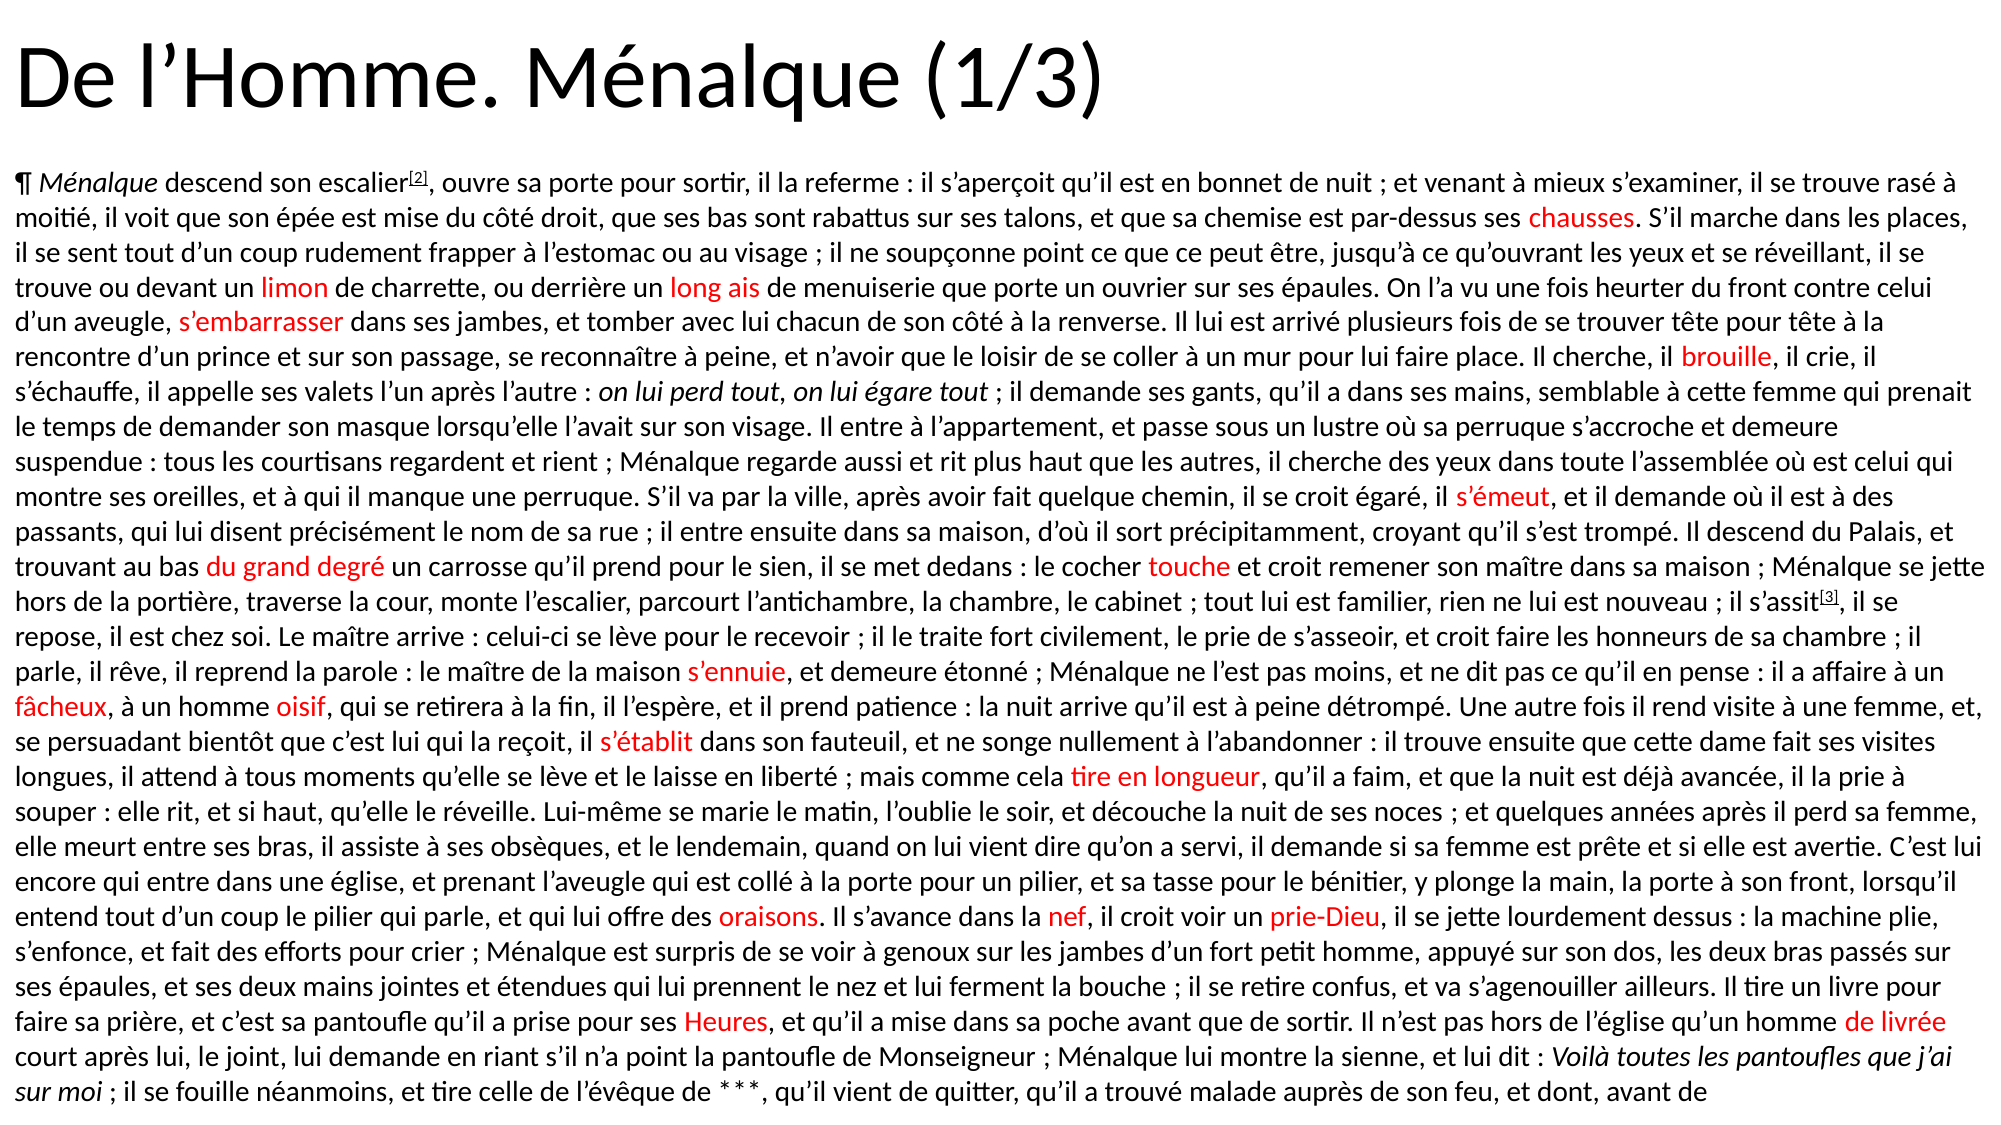

# De l’Homme. Ménalque (1/3)
¶ Ménalque descend son escalier[2], ouvre sa porte pour sortir, il la referme : il s’aperçoit qu’il est en bonnet de nuit ; et venant à mieux s’examiner, il se trouve rasé à moitié, il voit que son épée est mise du côté droit, que ses bas sont rabattus sur ses talons, et que sa chemise est par-dessus ses chausses. S’il marche dans les places, il se sent tout d’un coup rudement frapper à l’estomac ou au visage ; il ne soupçonne point ce que ce peut être, jusqu’à ce qu’ouvrant les yeux et se réveillant, il se trouve ou devant un limon de charrette, ou derrière un long ais de menuiserie que porte un ouvrier sur ses épaules. On l’a vu une fois heurter du front contre celui d’un aveugle, s’embarrasser dans ses jambes, et tomber avec lui chacun de son côté à la renverse. Il lui est arrivé plusieurs fois de se trouver tête pour tête à la rencontre d’un prince et sur son passage, se reconnaître à peine, et n’avoir que le loisir de se coller à un mur pour lui faire place. Il cherche, il brouille, il crie, il s’échauffe, il appelle ses valets l’un après l’autre : on lui perd tout, on lui égare tout ; il demande ses gants, qu’il a dans ses mains, semblable à cette femme qui prenait le temps de demander son masque lorsqu’elle l’avait sur son visage. Il entre à l’appartement, et passe sous un lustre où sa perruque s’accroche et demeure suspendue : tous les courtisans regardent et rient ; Ménalque regarde aussi et rit plus haut que les autres, il cherche des yeux dans toute l’assemblée où est celui qui montre ses oreilles, et à qui il manque une perruque. S’il va par la ville, après avoir fait quelque chemin, il se croit égaré, il s’émeut, et il demande où il est à des passants, qui lui disent précisément le nom de sa rue ; il entre ensuite dans sa maison, d’où il sort précipitamment, croyant qu’il s’est trompé. Il descend du Palais, et trouvant au bas du grand degré un carrosse qu’il prend pour le sien, il se met dedans : le cocher touche et croit remener son maître dans sa maison ; Ménalque se jette hors de la portière, traverse la cour, monte l’escalier, parcourt l’antichambre, la chambre, le cabinet ; tout lui est familier, rien ne lui est nouveau ; il s’assit[3], il se repose, il est chez soi. Le maître arrive : celui-ci se lève pour le recevoir ; il le traite fort civilement, le prie de s’asseoir, et croit faire les honneurs de sa chambre ; il parle, il rêve, il reprend la parole : le maître de la maison s’ennuie, et demeure étonné ; Ménalque ne l’est pas moins, et ne dit pas ce qu’il en pense : il a affaire à un fâcheux, à un homme oisif, qui se retirera à la fin, il l’espère, et il prend patience : la nuit arrive qu’il est à peine détrompé. Une autre fois il rend visite à une femme, et, se persuadant bientôt que c’est lui qui la reçoit, il s’établit dans son fauteuil, et ne songe nullement à l’abandonner : il trouve ensuite que cette dame fait ses visites longues, il attend à tous moments qu’elle se lève et le laisse en liberté ; mais comme cela tire en longueur, qu’il a faim, et que la nuit est déjà avancée, il la prie à souper : elle rit, et si haut, qu’elle le réveille. Lui-même se marie le matin, l’oublie le soir, et découche la nuit de ses noces ; et quelques années après il perd sa femme, elle meurt entre ses bras, il assiste à ses obsèques, et le lendemain, quand on lui vient dire qu’on a servi, il demande si sa femme est prête et si elle est avertie. C’est lui encore qui entre dans une église, et prenant l’aveugle qui est collé à la porte pour un pilier, et sa tasse pour le bénitier, y plonge la main, la porte à son front, lorsqu’il entend tout d’un coup le pilier qui parle, et qui lui offre des oraisons. Il s’avance dans la nef, il croit voir un prie-Dieu, il se jette lourdement dessus : la machine plie, s’enfonce, et fait des efforts pour crier ; Ménalque est surpris de se voir à genoux sur les jambes d’un fort petit homme, appuyé sur son dos, les deux bras passés sur ses épaules, et ses deux mains jointes et étendues qui lui prennent le nez et lui ferment la bouche ; il se retire confus, et va s’agenouiller ailleurs. Il tire un livre pour faire sa prière, et c’est sa pantoufle qu’il a prise pour ses Heures, et qu’il a mise dans sa poche avant que de sortir. Il n’est pas hors de l’église qu’un homme de livrée court après lui, le joint, lui demande en riant s’il n’a point la pantoufle de Monseigneur ; Ménalque lui montre la sienne, et lui dit : Voilà toutes les pantoufles que j’ai sur moi ; il se fouille néanmoins, et tire celle de l’évêque de ***, qu’il vient de quitter, qu’il a trouvé malade auprès de son feu, et dont, avant de